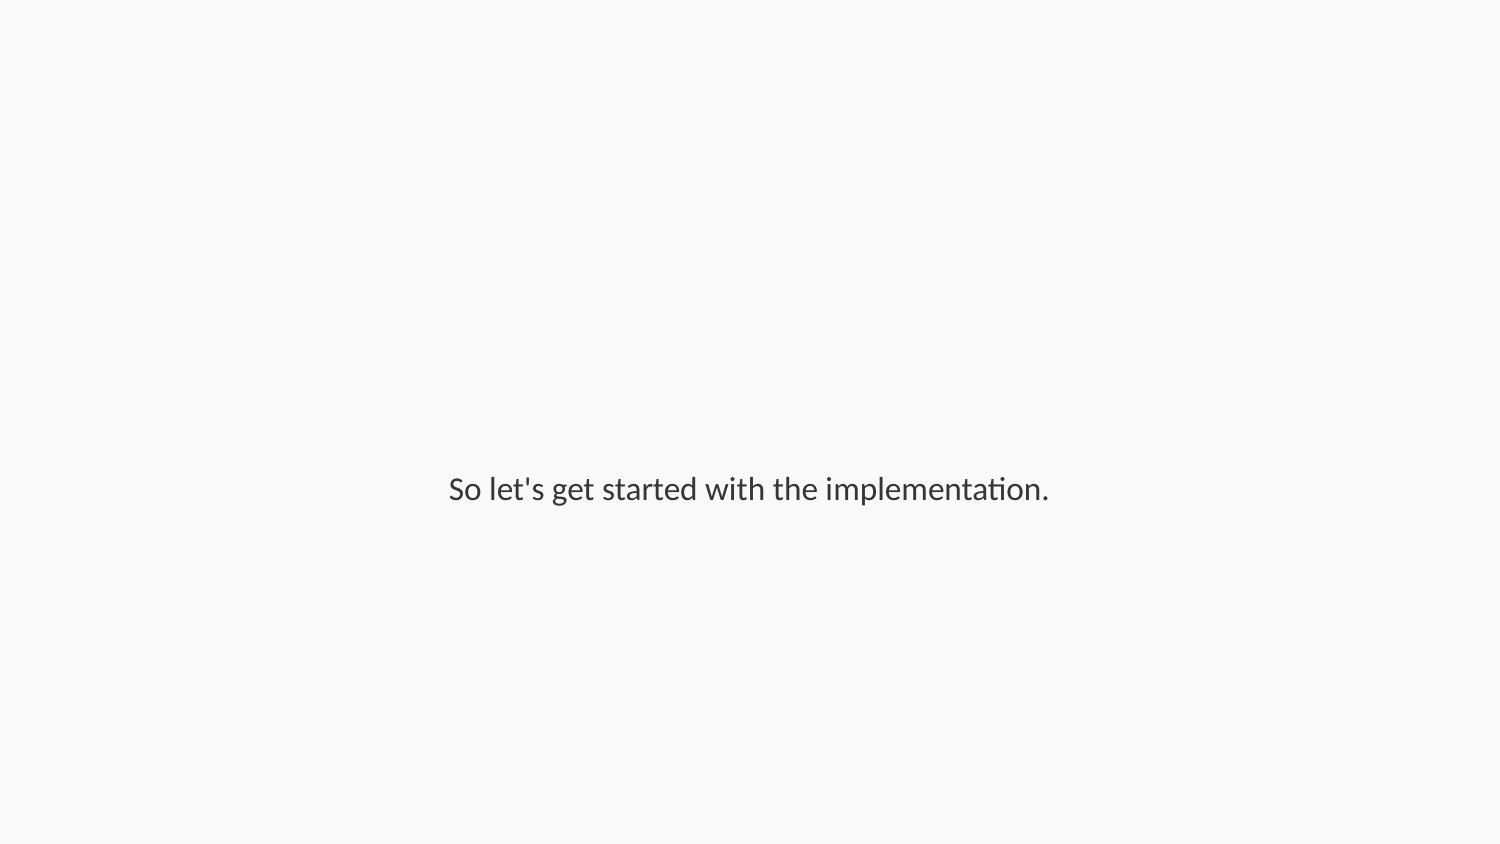

So let's get started with the implementation.
Step 170 of 264